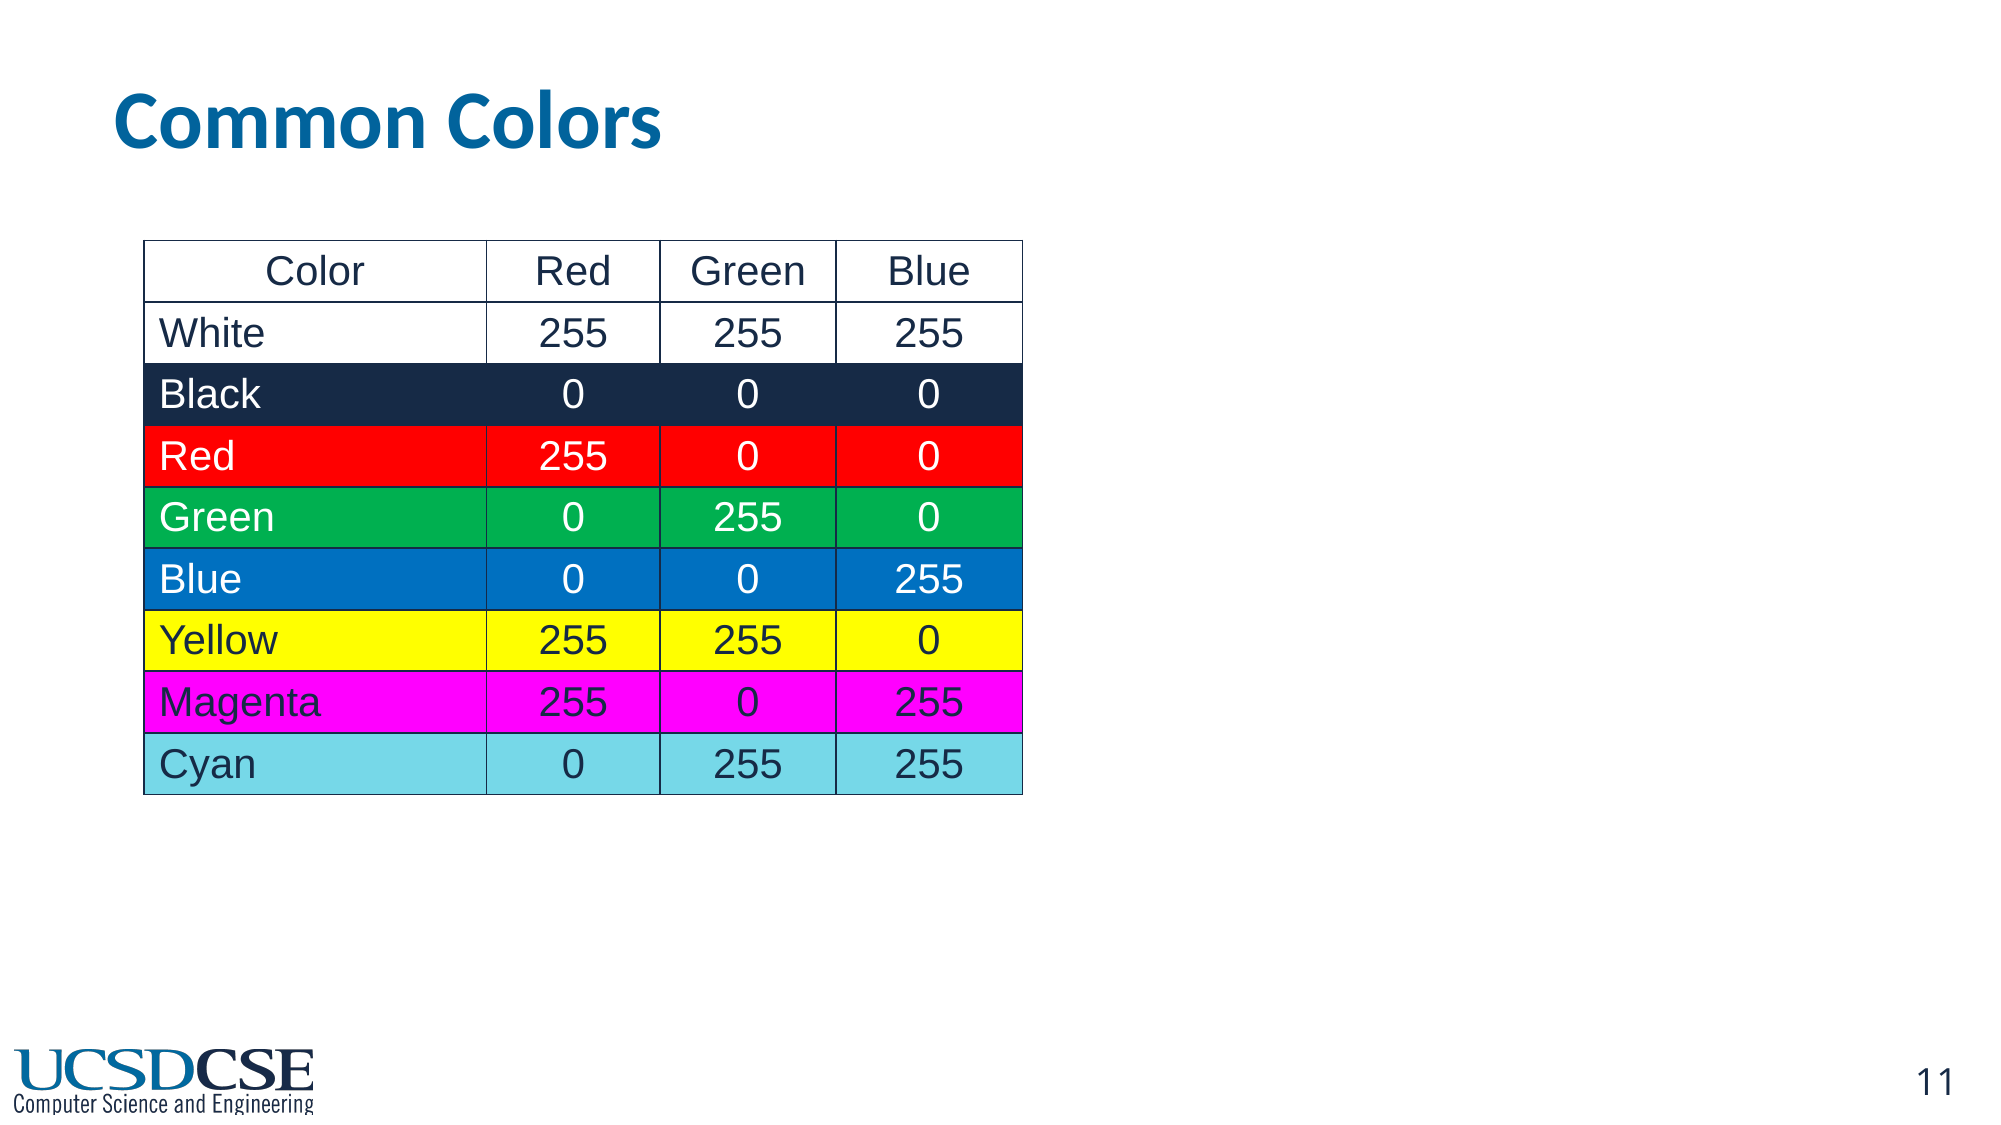

# Common Colors
| Color | Red | Green | Blue |
| --- | --- | --- | --- |
| White | 255 | 255 | 255 |
| Black | 0 | 0 | 0 |
| Red | 255 | 0 | 0 |
| Green | 0 | 255 | 0 |
| Blue | 0 | 0 | 255 |
| Yellow | 255 | 255 | 0 |
| Magenta | 255 | 0 | 255 |
| Cyan | 0 | 255 | 255 |